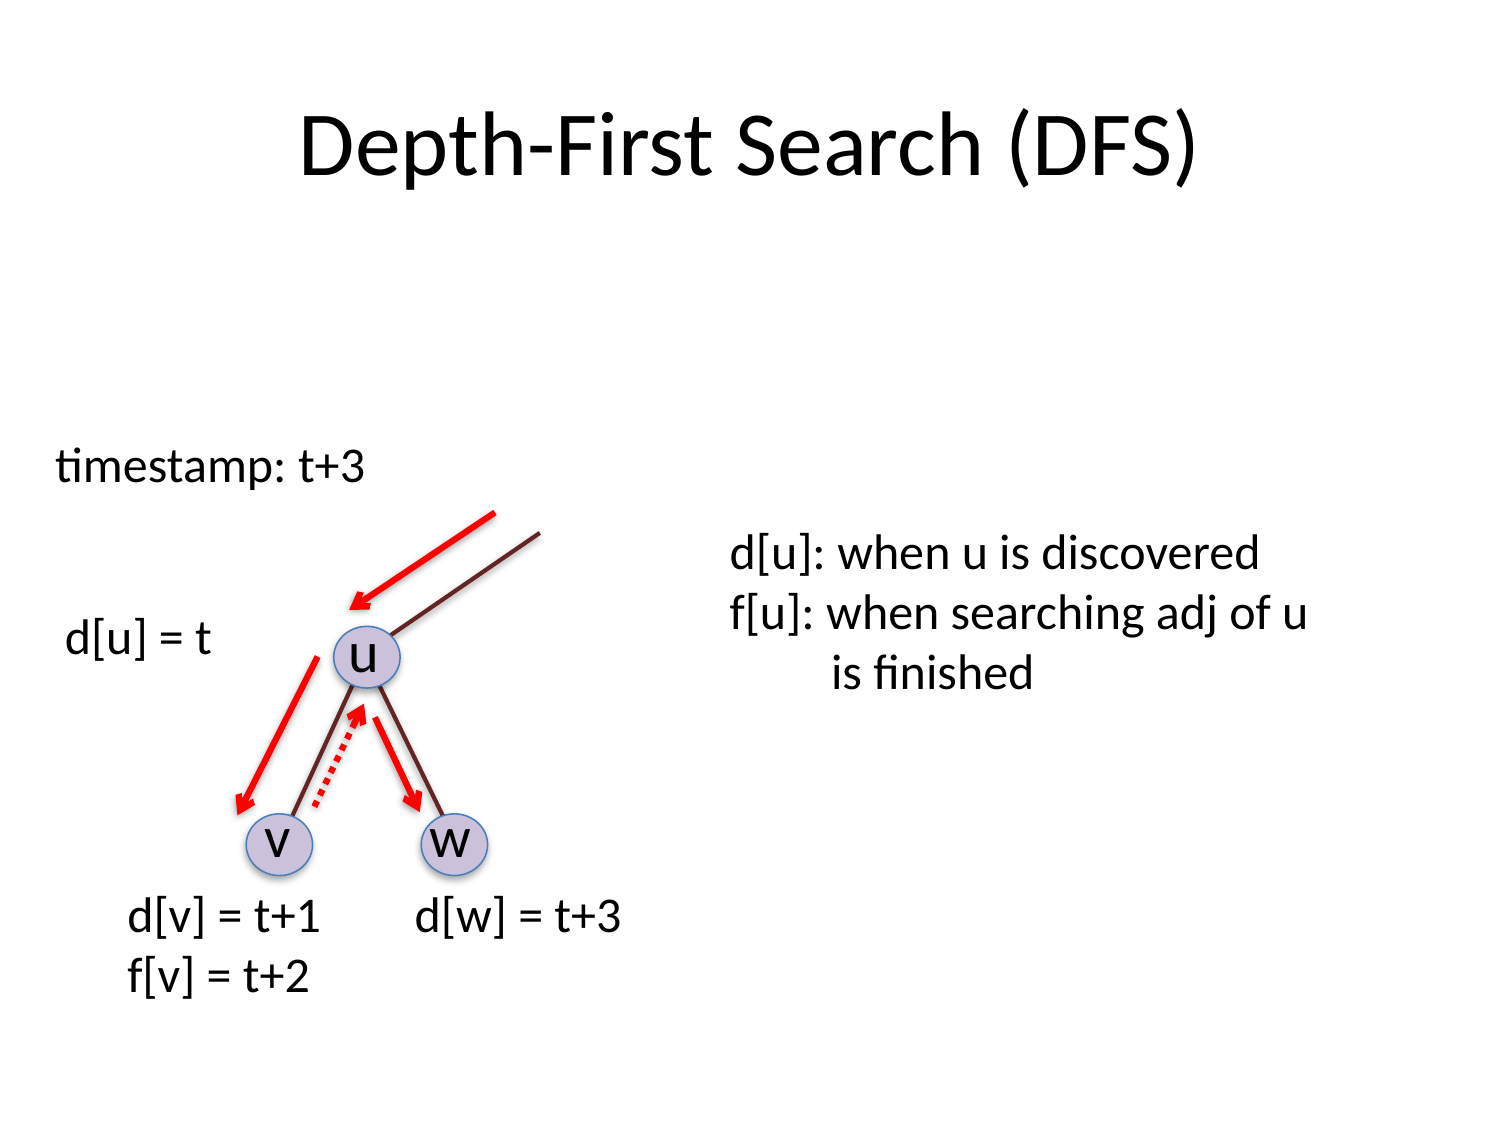

# Depth-First Search (DFS)
timestamp: t+3
d[u]: when u is discovered
f[u]: when searching adj of u
         is finished
d[u] = t
u

v
w

d[v] = t+1
f[v] = t+2
d[w] = t+3